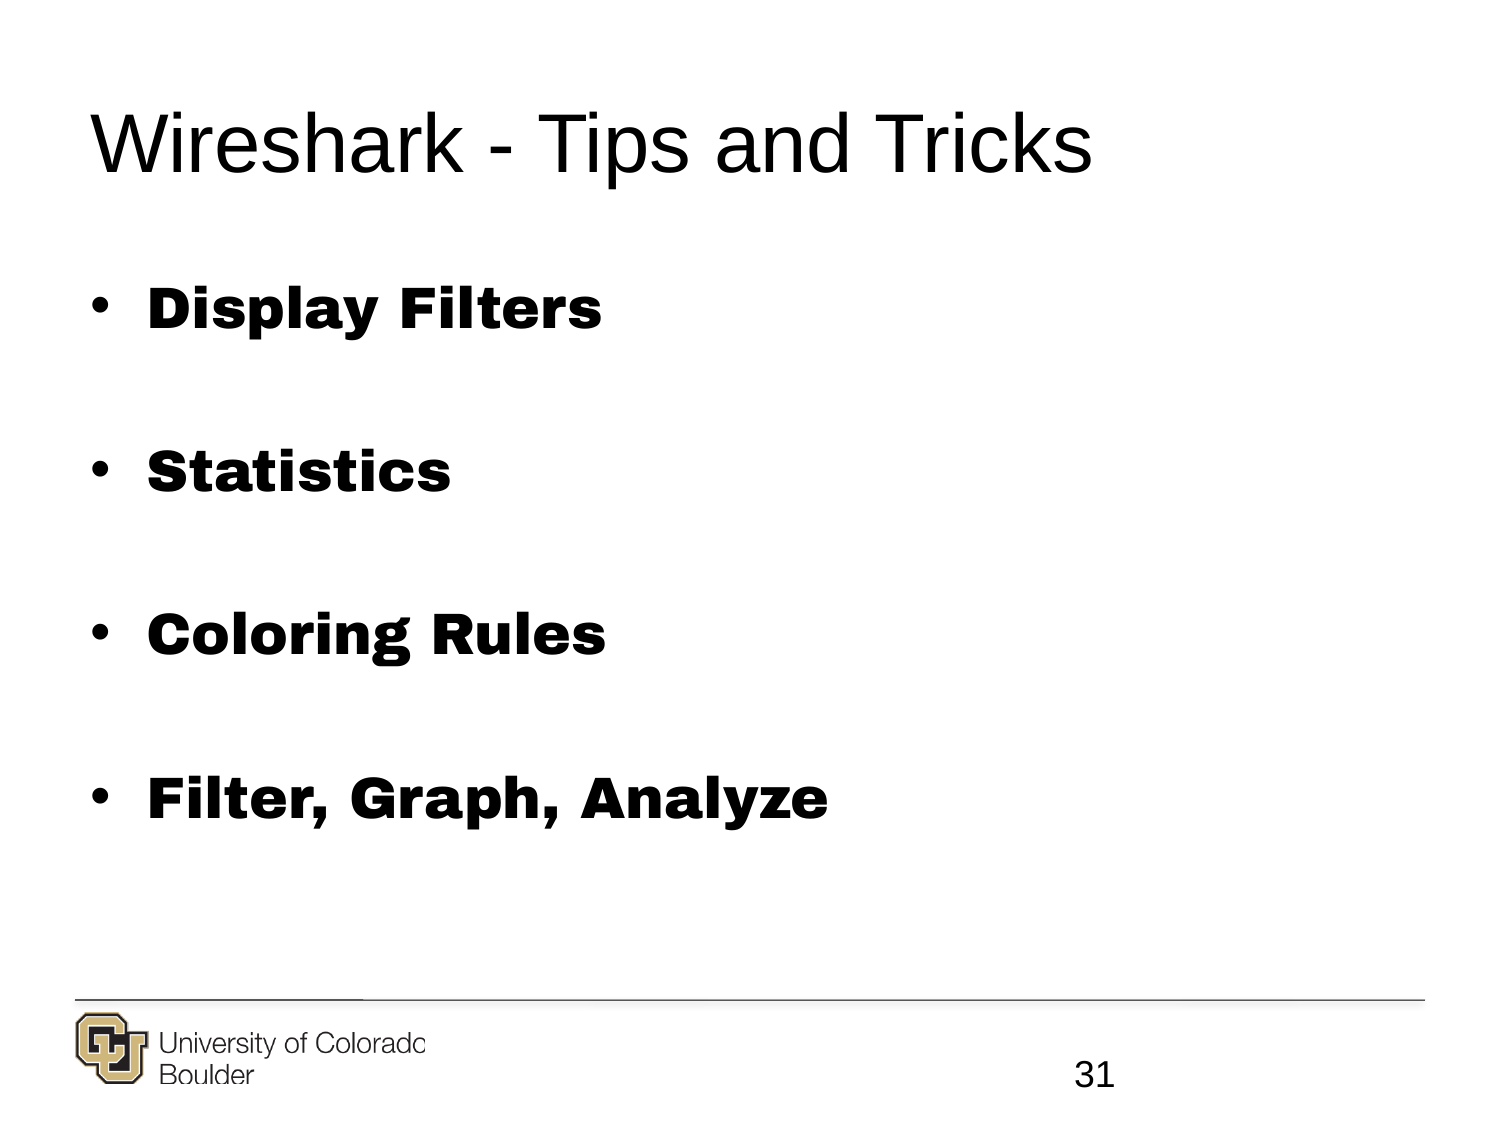

# Wireshark - Tips and Tricks
Display Filters

Statistics

Coloring Rules

Filter, Graph, Analyze
31